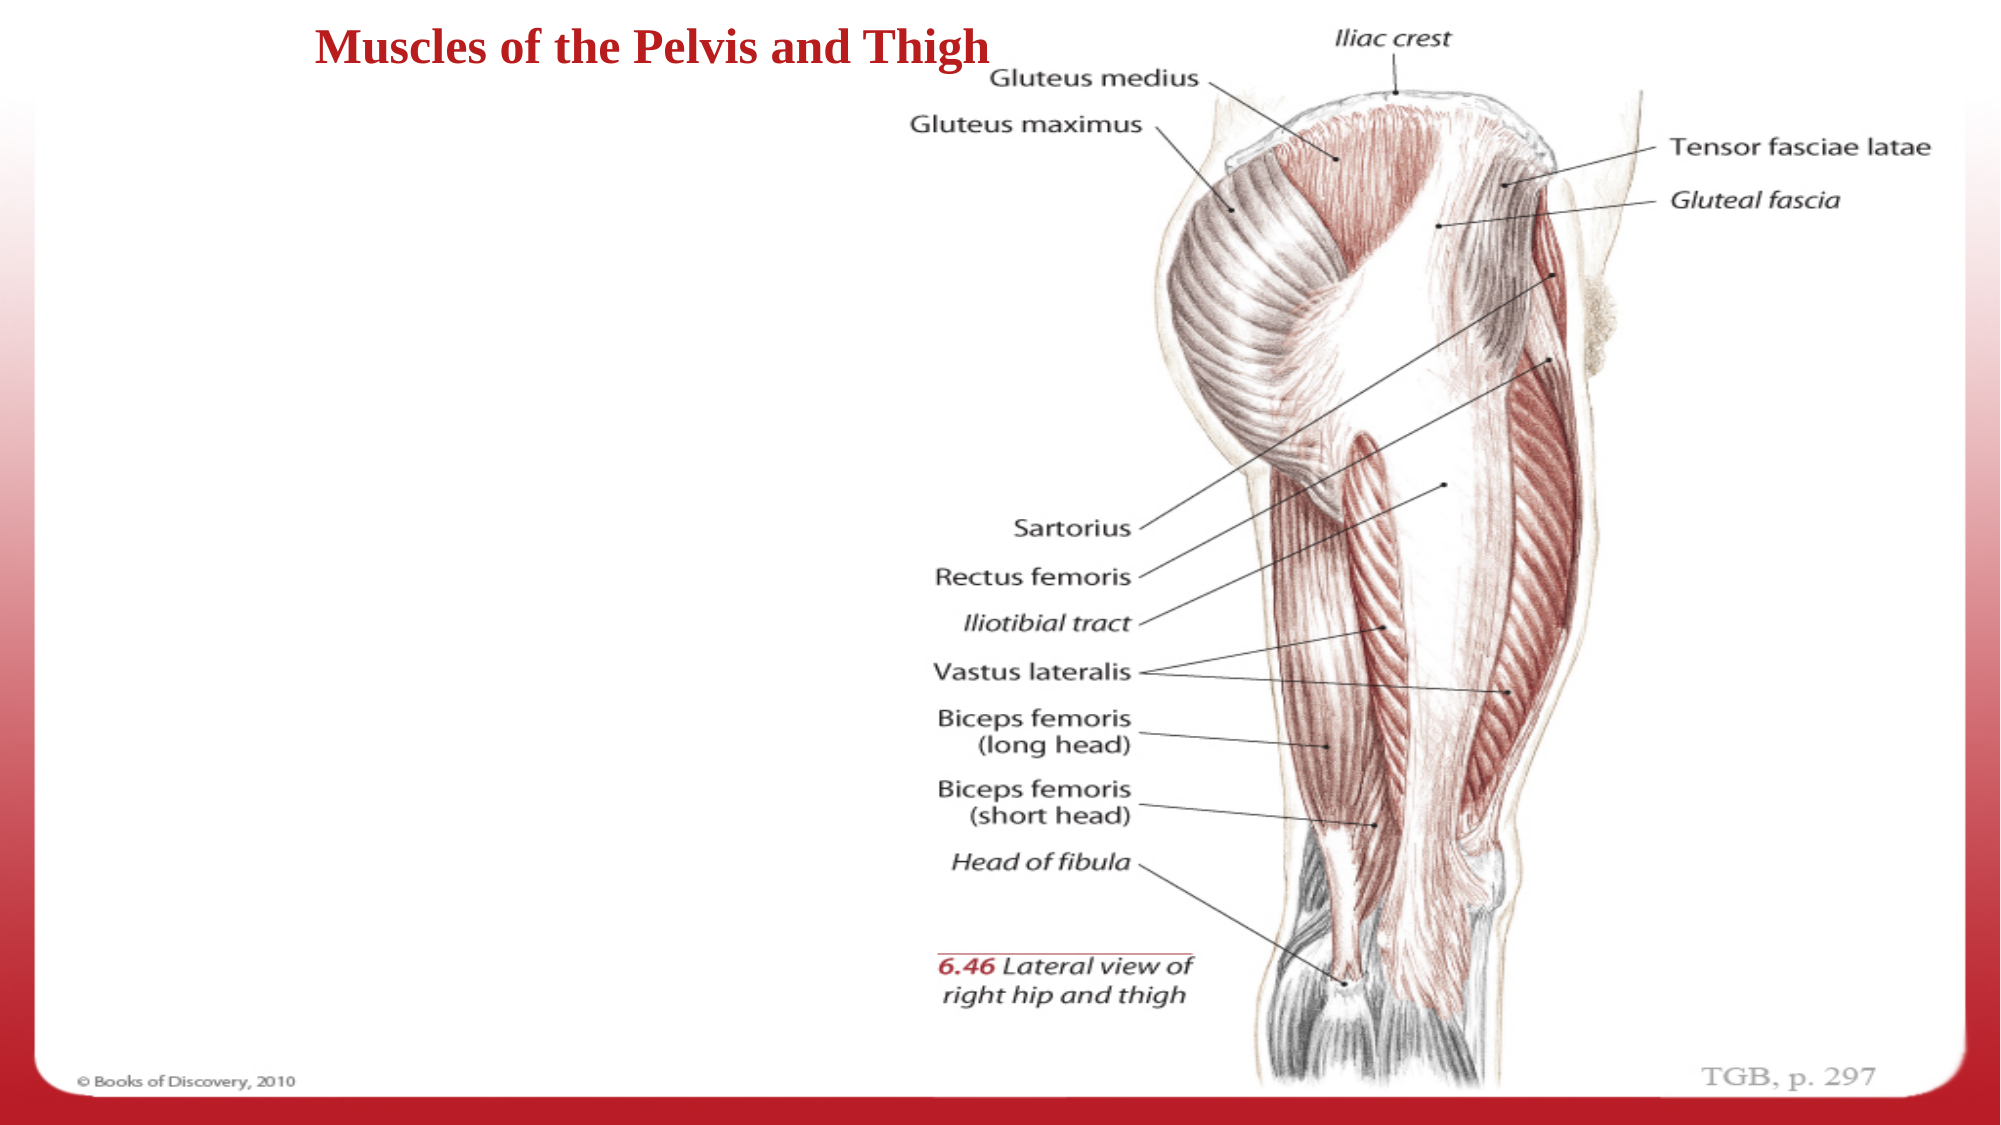

Muscles of the Pelvis and Thigh - Lateral
Muscles of the Pelvis and Thigh